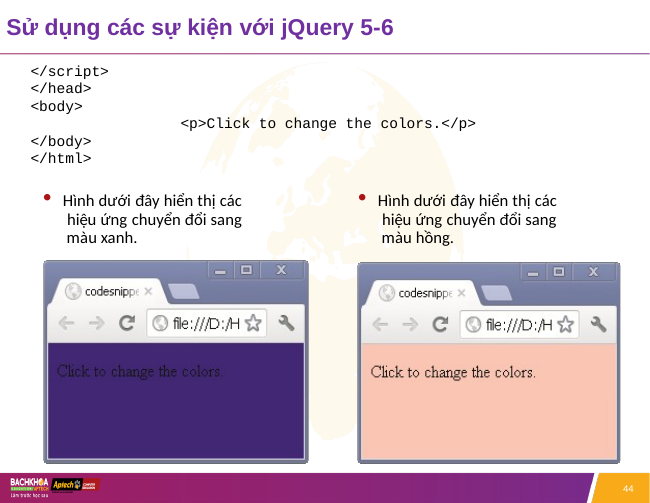

# Sử dụng các sự kiện với jQuery 5-6
</script>
</head>
<body>
	<p>Click to change the colors.</p>
</body>
</html>
Hình dưới đây hiển thị các  hiệu ứng chuyển đổi sang  màu hồng.
Hình dưới đây hiển thị các  hiệu ứng chuyển đổi sang  màu xanh.

44